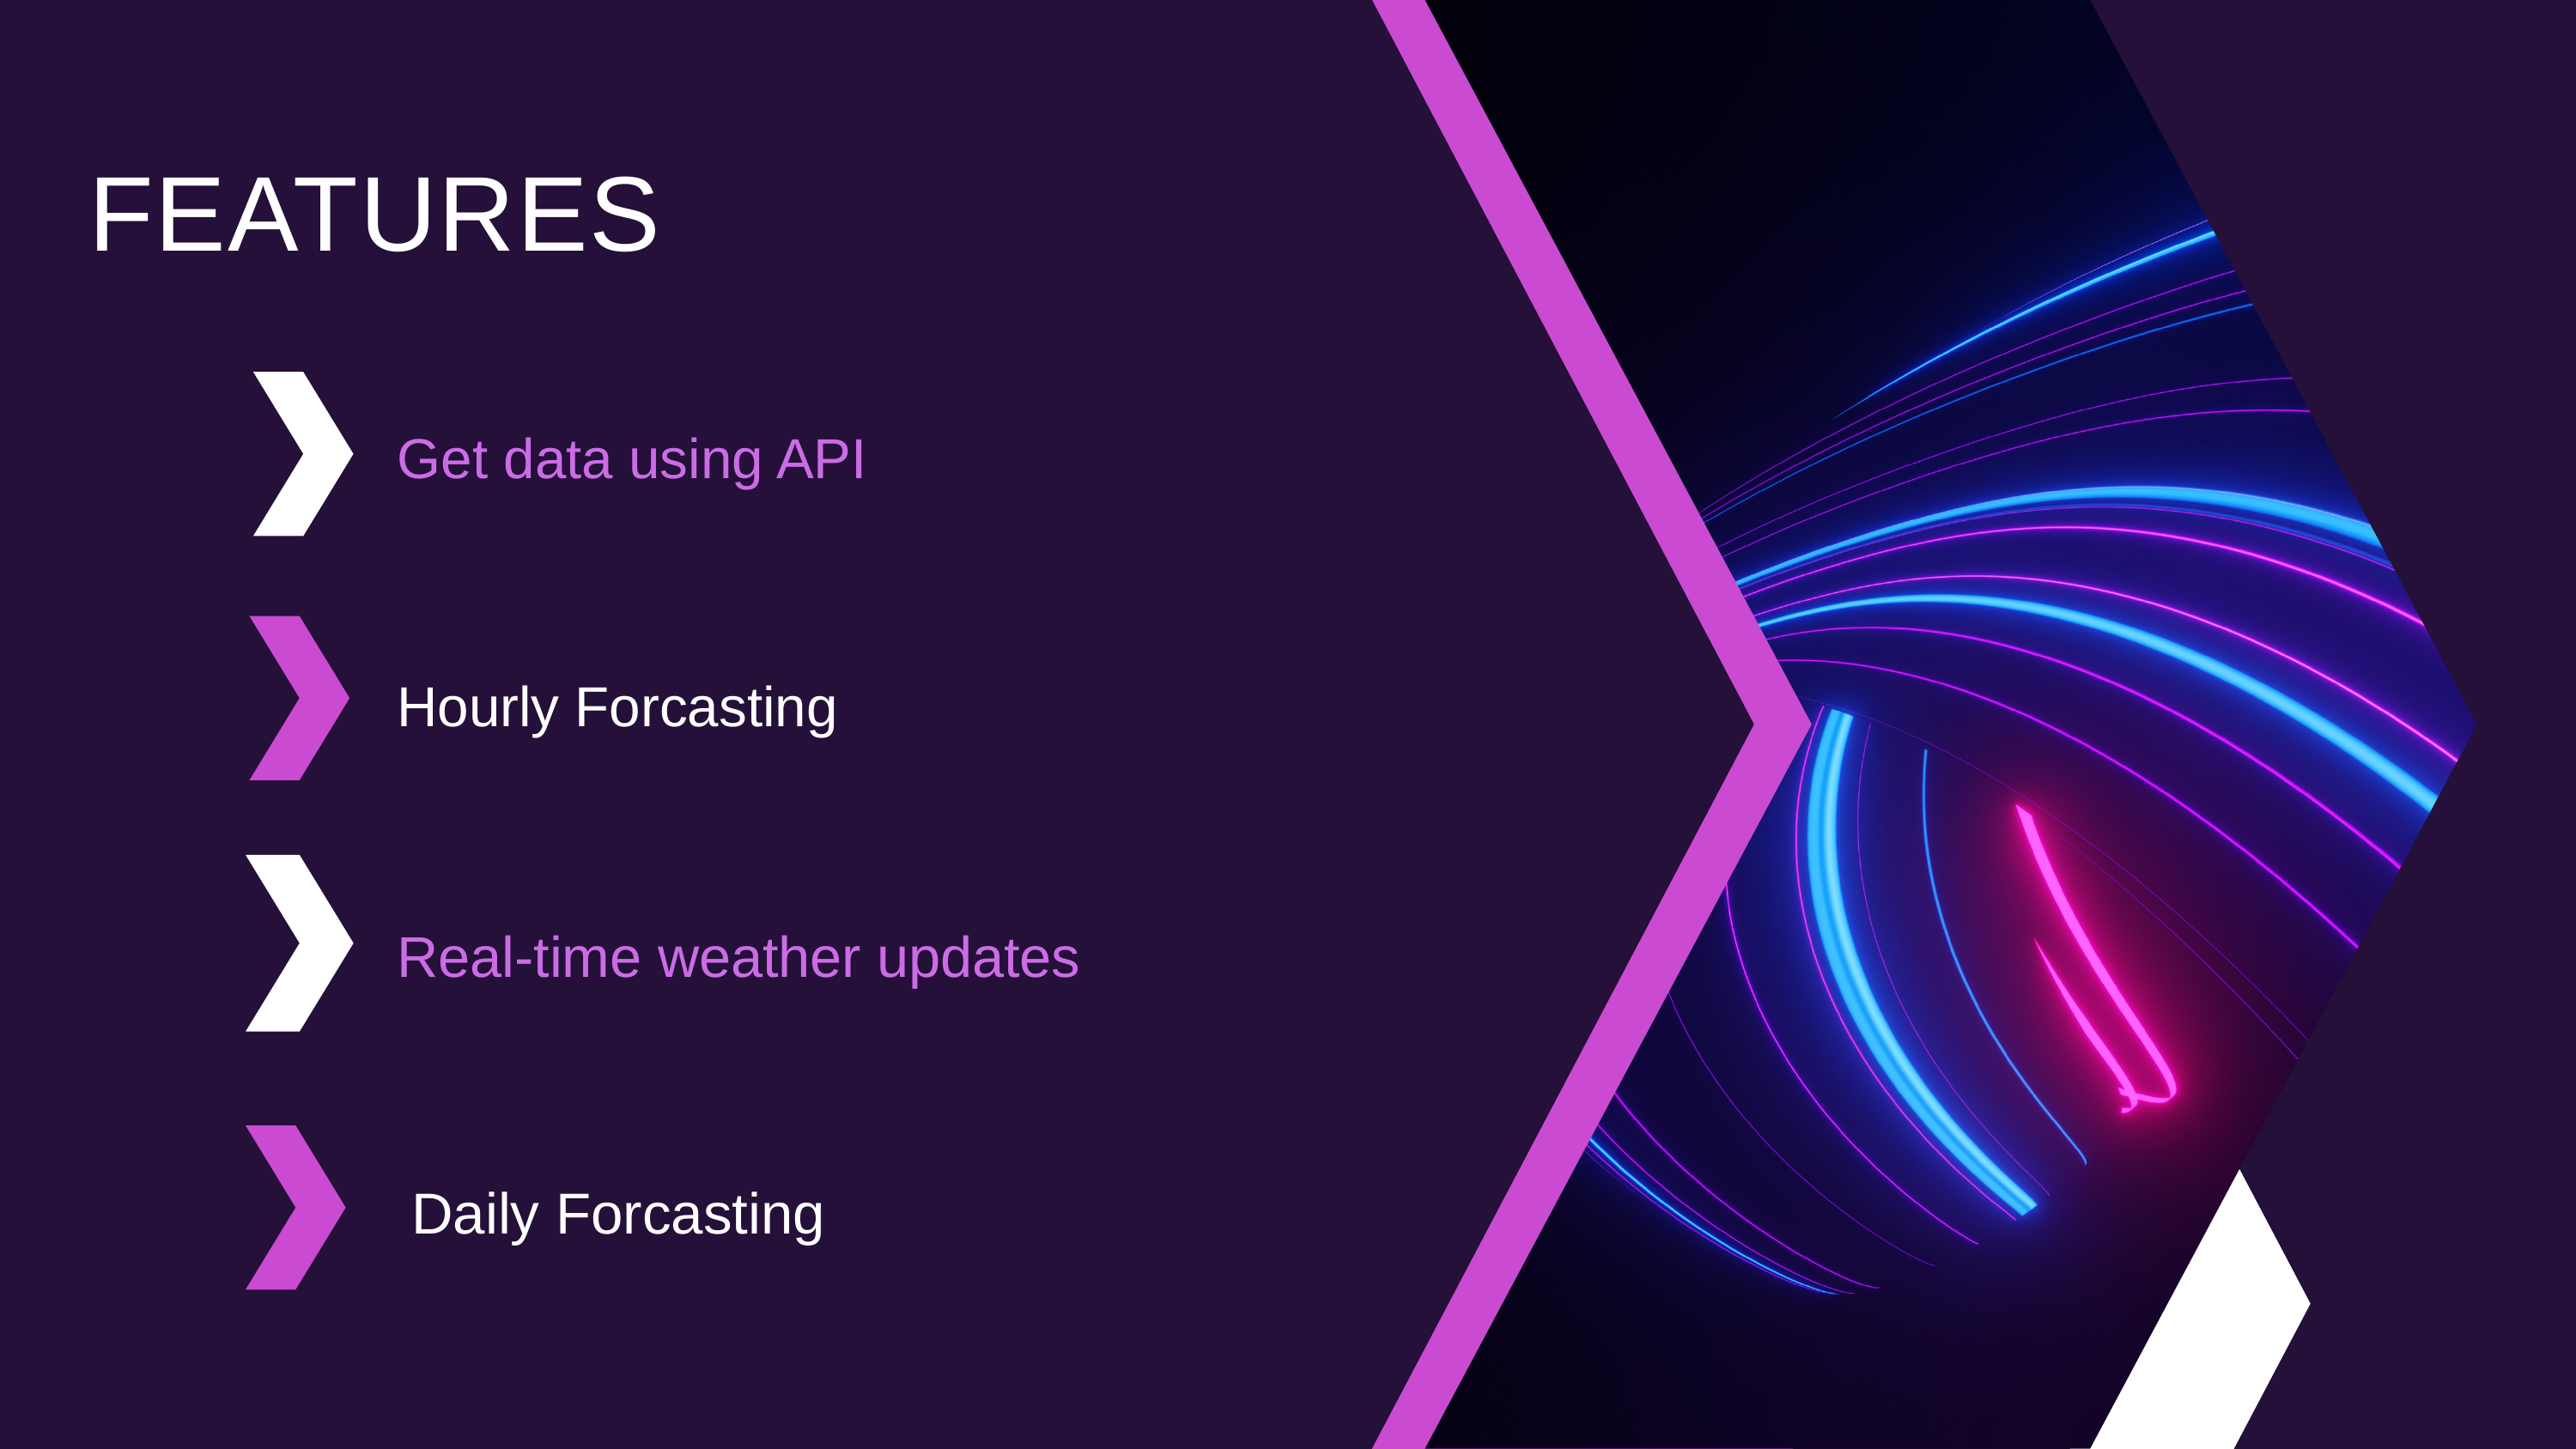

FEATURES

Get data using API

Hourly Forcasting

Real-time weather updates

Daily Forcasting